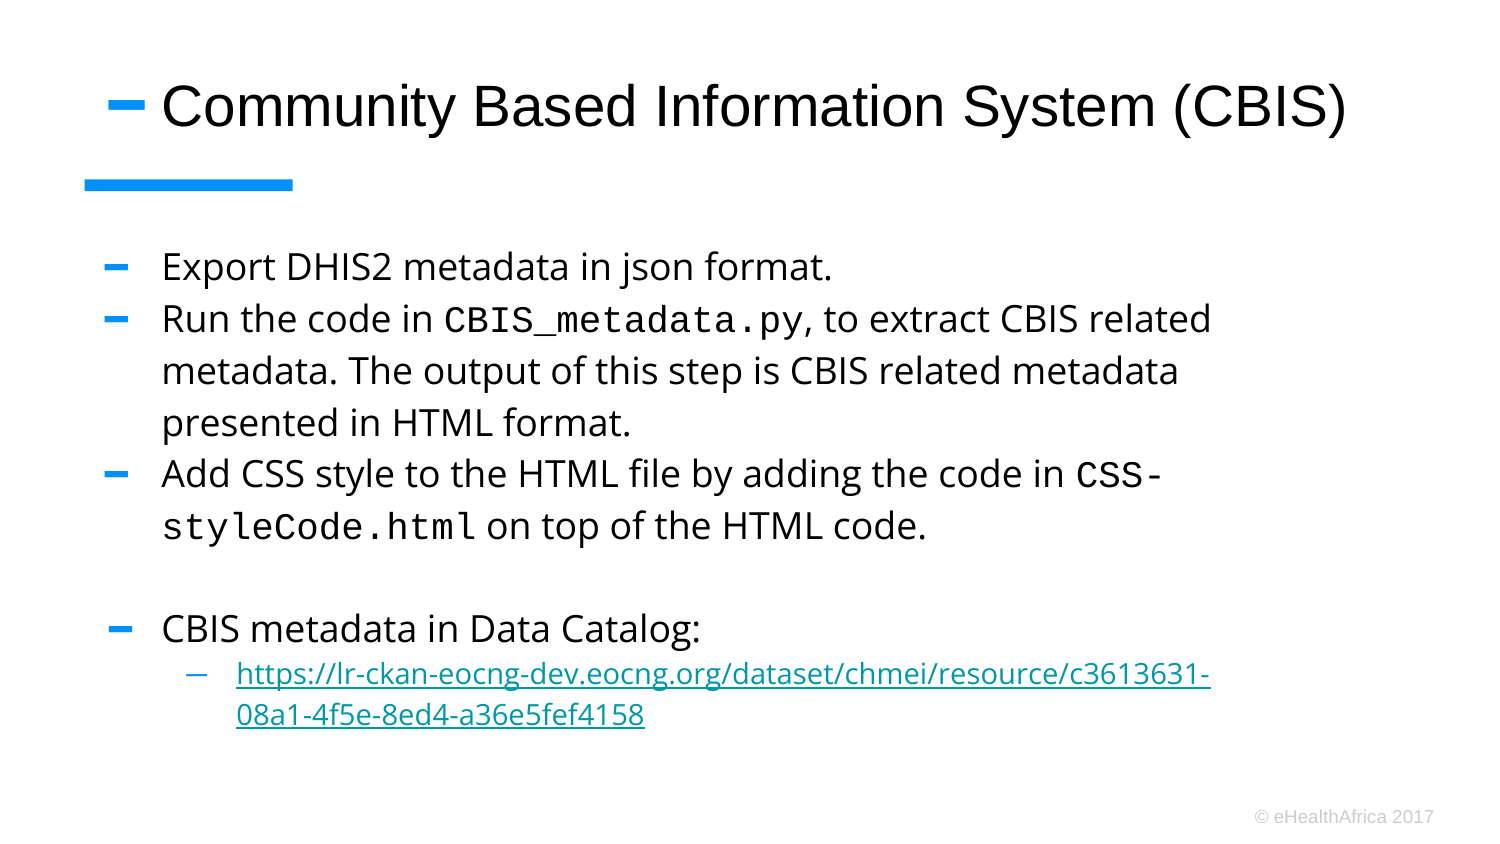

# Community Based Information System (CBIS)
Export DHIS2 metadata in json format.
Run the code in CBIS_metadata.py, to extract CBIS related metadata. The output of this step is CBIS related metadata presented in HTML format.
Add CSS style to the HTML file by adding the code in CSS-styleCode.html on top of the HTML code.

CBIS metadata in Data Catalog:
https://lr-ckan-eocng-dev.eocng.org/dataset/chmei/resource/c3613631-08a1-4f5e-8ed4-a36e5fef4158